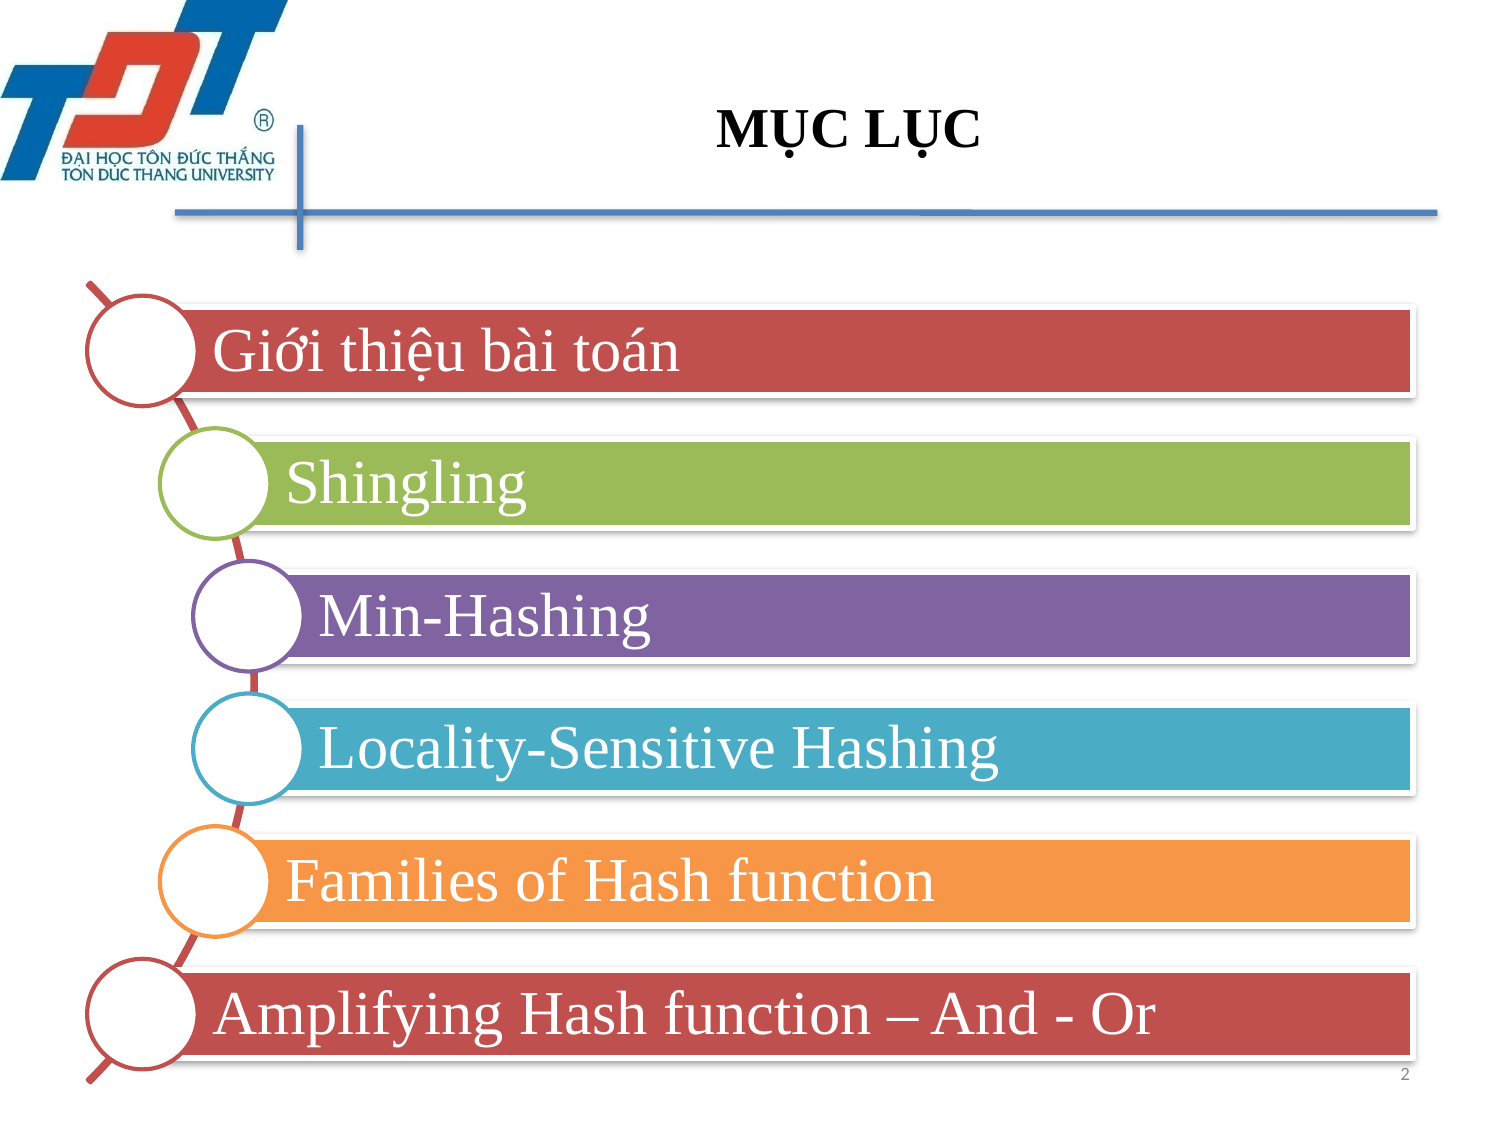

# MỤC LỤC
Giới thiệu bài toán
Shingling
Min-Hashing
Locality-Sensitive Hashing
Families of Hash function
Amplifying Hash function – And - Or
2